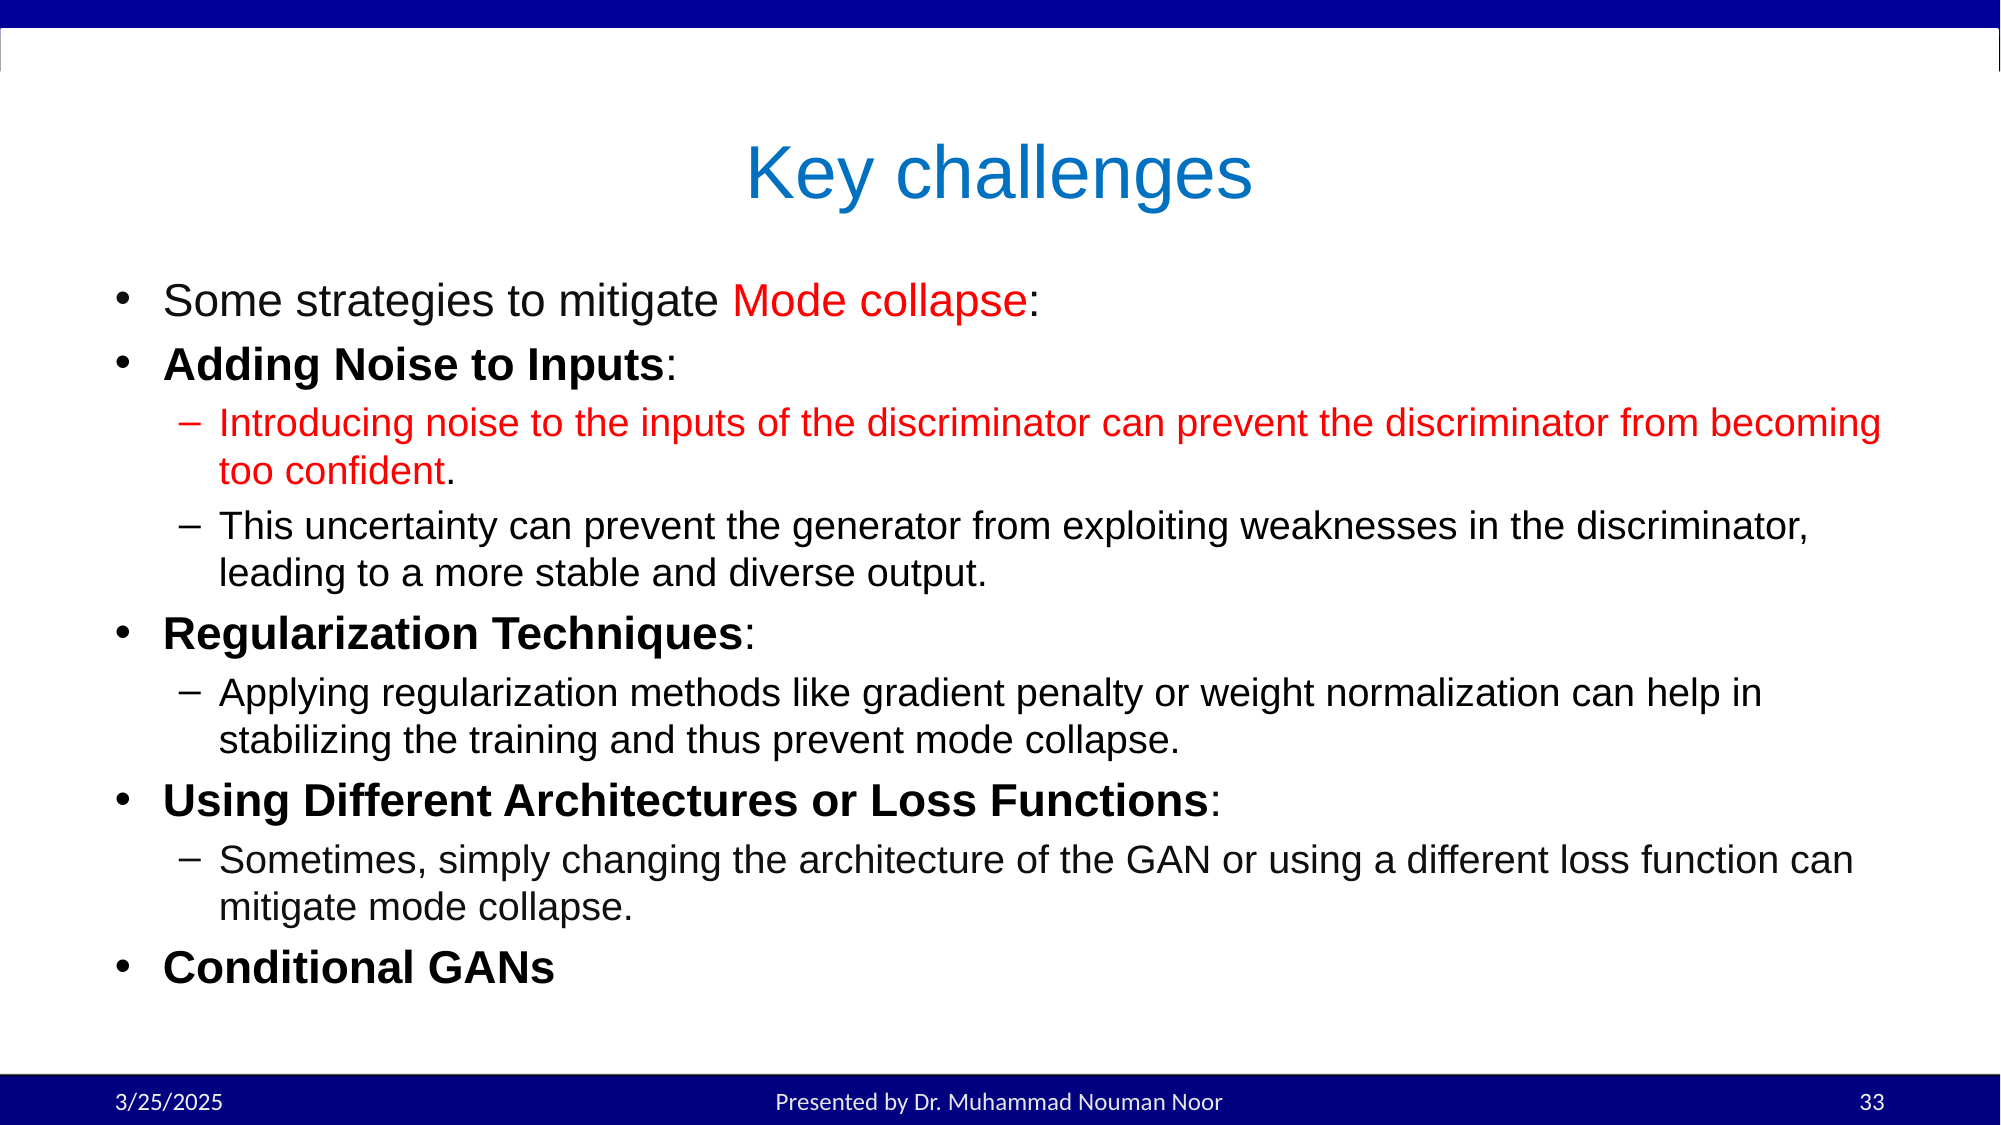

# Key challenges
Some strategies to mitigate Mode collapse:
Adding Noise to Inputs:
Introducing noise to the inputs of the discriminator can prevent the discriminator from becoming too confident.
This uncertainty can prevent the generator from exploiting weaknesses in the discriminator, leading to a more stable and diverse output.
Regularization Techniques:
Applying regularization methods like gradient penalty or weight normalization can help in stabilizing the training and thus prevent mode collapse.
Using Different Architectures or Loss Functions:
Sometimes, simply changing the architecture of the GAN or using a different loss function can mitigate mode collapse.
Conditional GANs
3/25/2025
Presented by Dr. Muhammad Nouman Noor
33